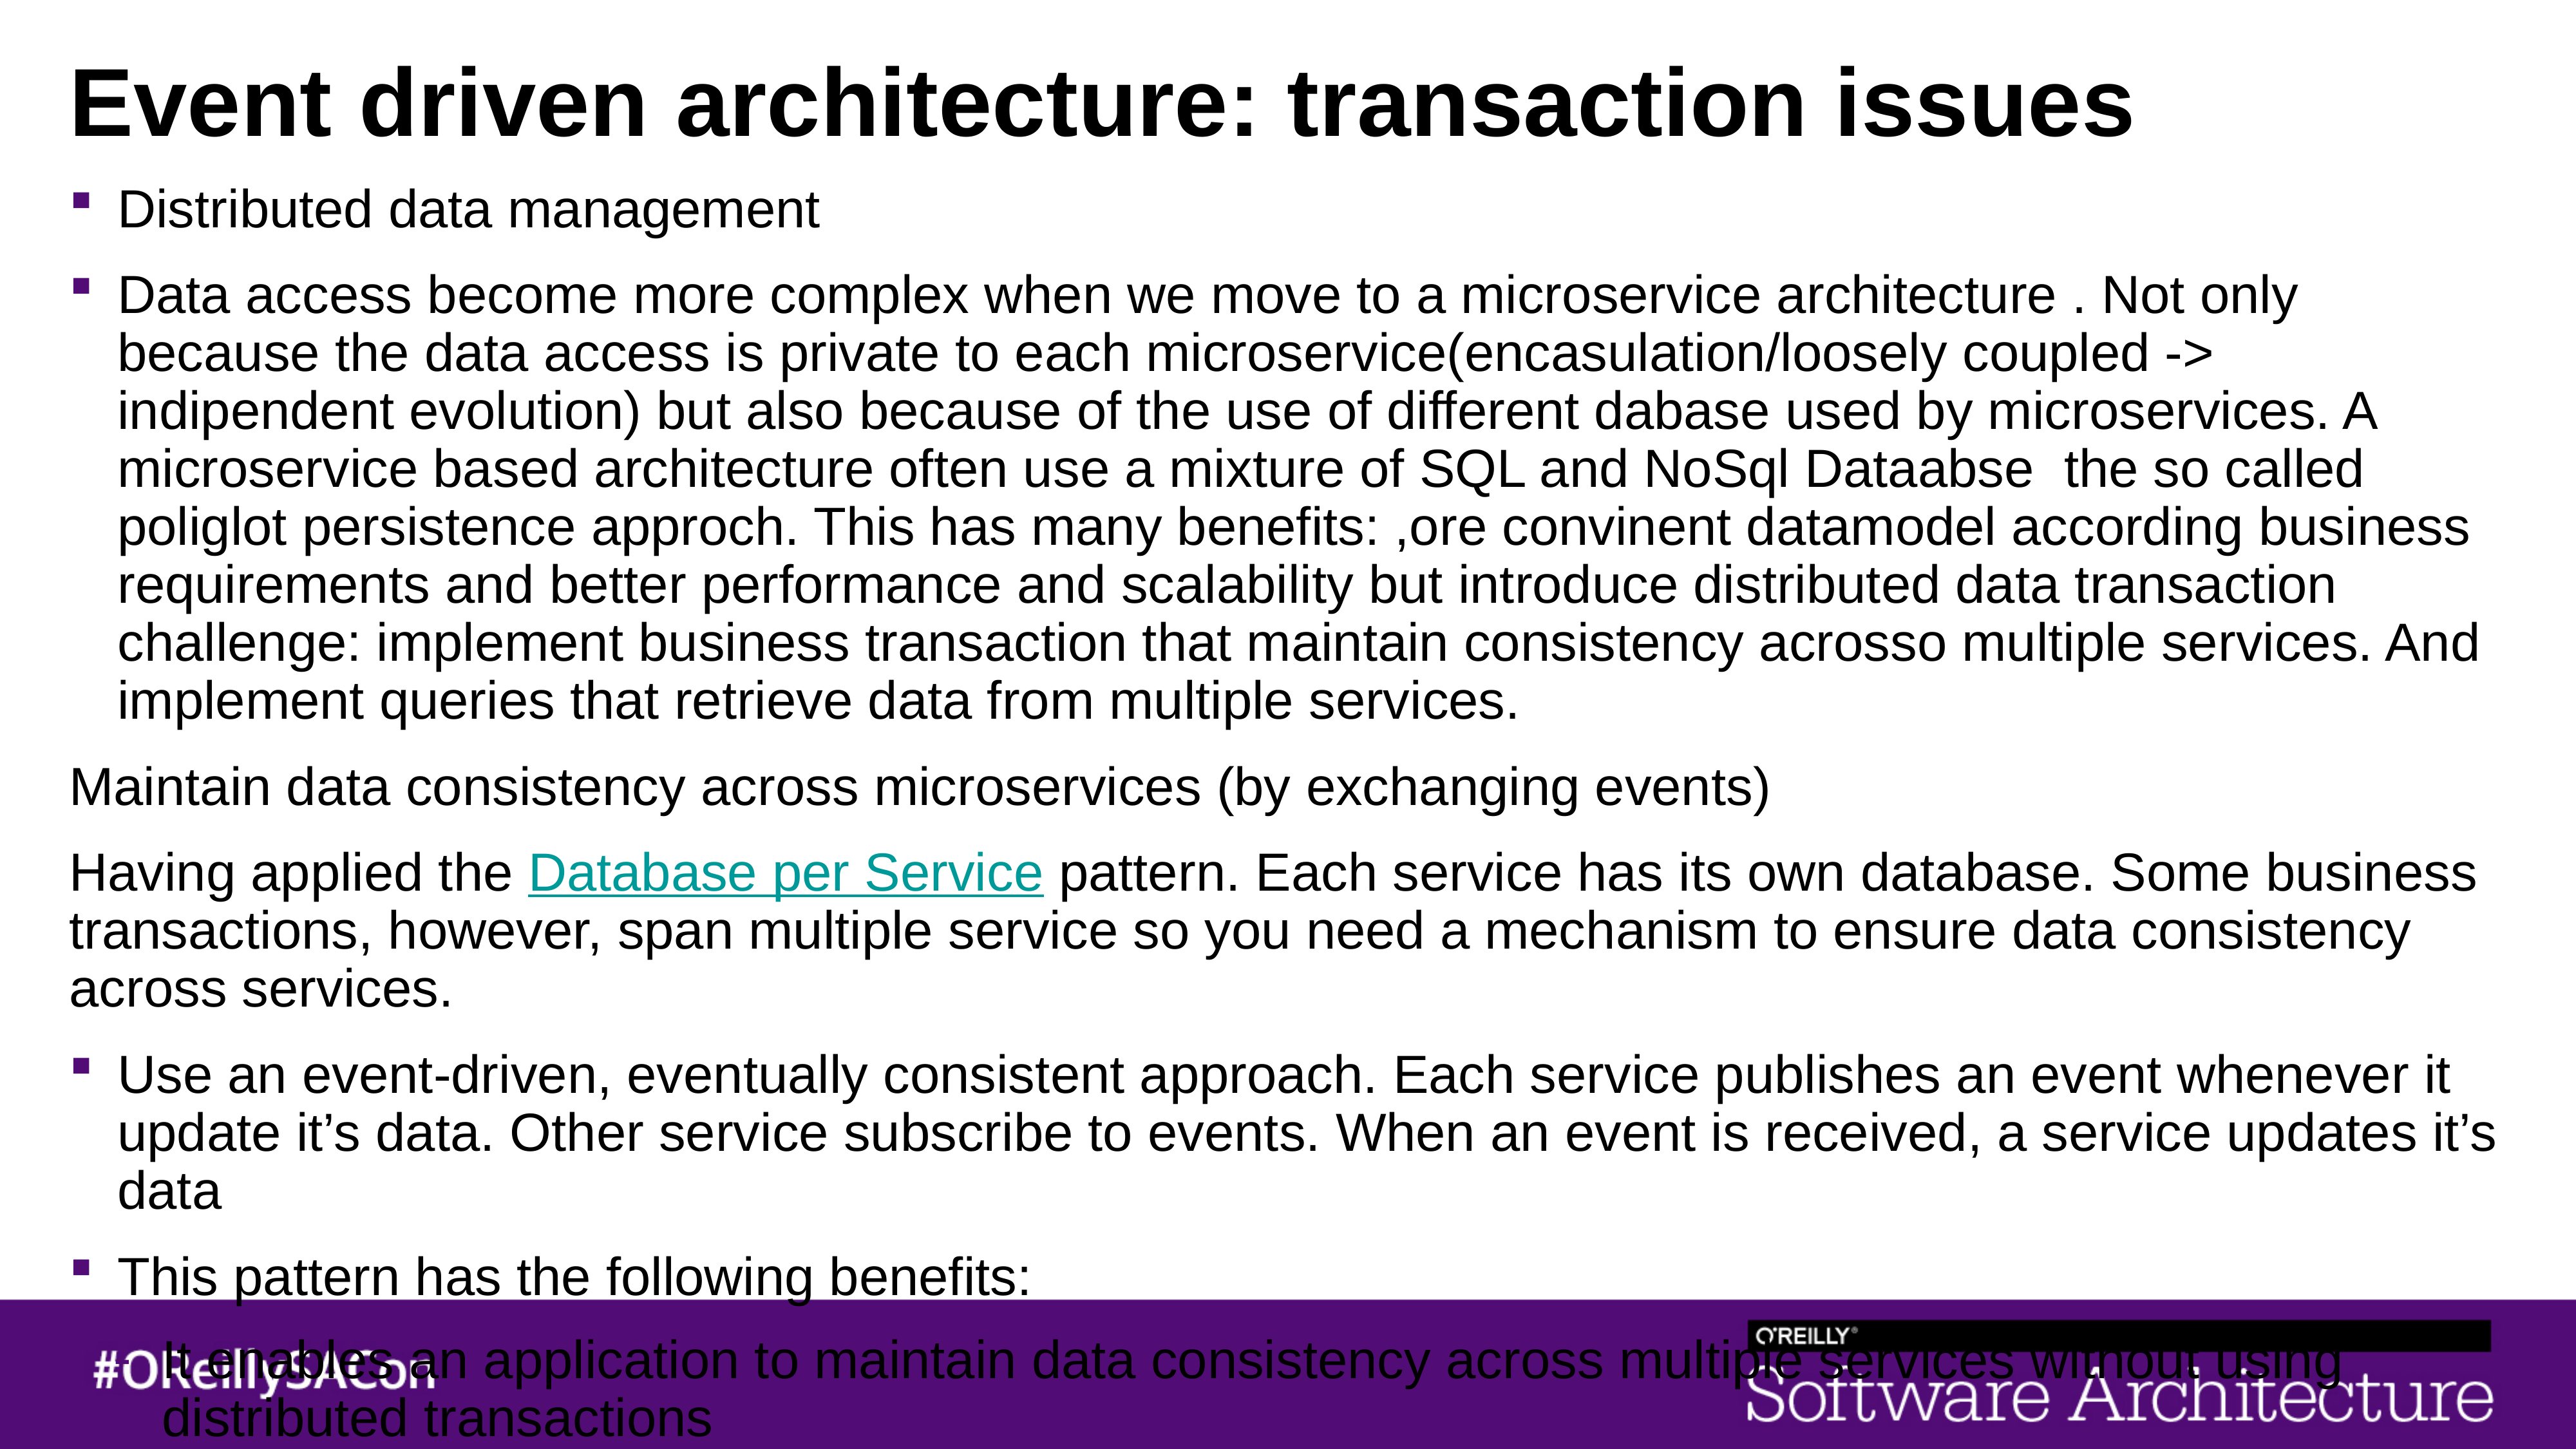

# Event driven architecture: transaction issues
Distributed data management
Data access become more complex when we move to a microservice architecture . Not only because the data access is private to each microservice(encasulation/loosely coupled -> indipendent evolution) but also because of the use of different dabase used by microservices. A microservice based architecture often use a mixture of SQL and NoSql Dataabse  the so called poliglot persistence approch. This has many benefits: ,ore convinent datamodel according business requirements and better performance and scalability but introduce distributed data transaction challenge: implement business transaction that maintain consistency acrosso multiple services. And implement queries that retrieve data from multiple services.
Maintain data consistency across microservices (by exchanging events)
Having applied the Database per Service pattern. Each service has its own database. Some business transactions, however, span multiple service so you need a mechanism to ensure data consistency across services.
Use an event-driven, eventually consistent approach. Each service publishes an event whenever it update it’s data. Other service subscribe to events. When an event is received, a service updates it’s data
This pattern has the following benefits:
It enables an application to maintain data consistency across multiple services without using distributed transactions
This solution has the following drawbacks:
The programming model is more complex
Introduction of a message broker (overhead of management)

Transaction model: example of base model
High Reliability of message broker

Scheduler definition and implementation details
poliglot persistance pattern implementation